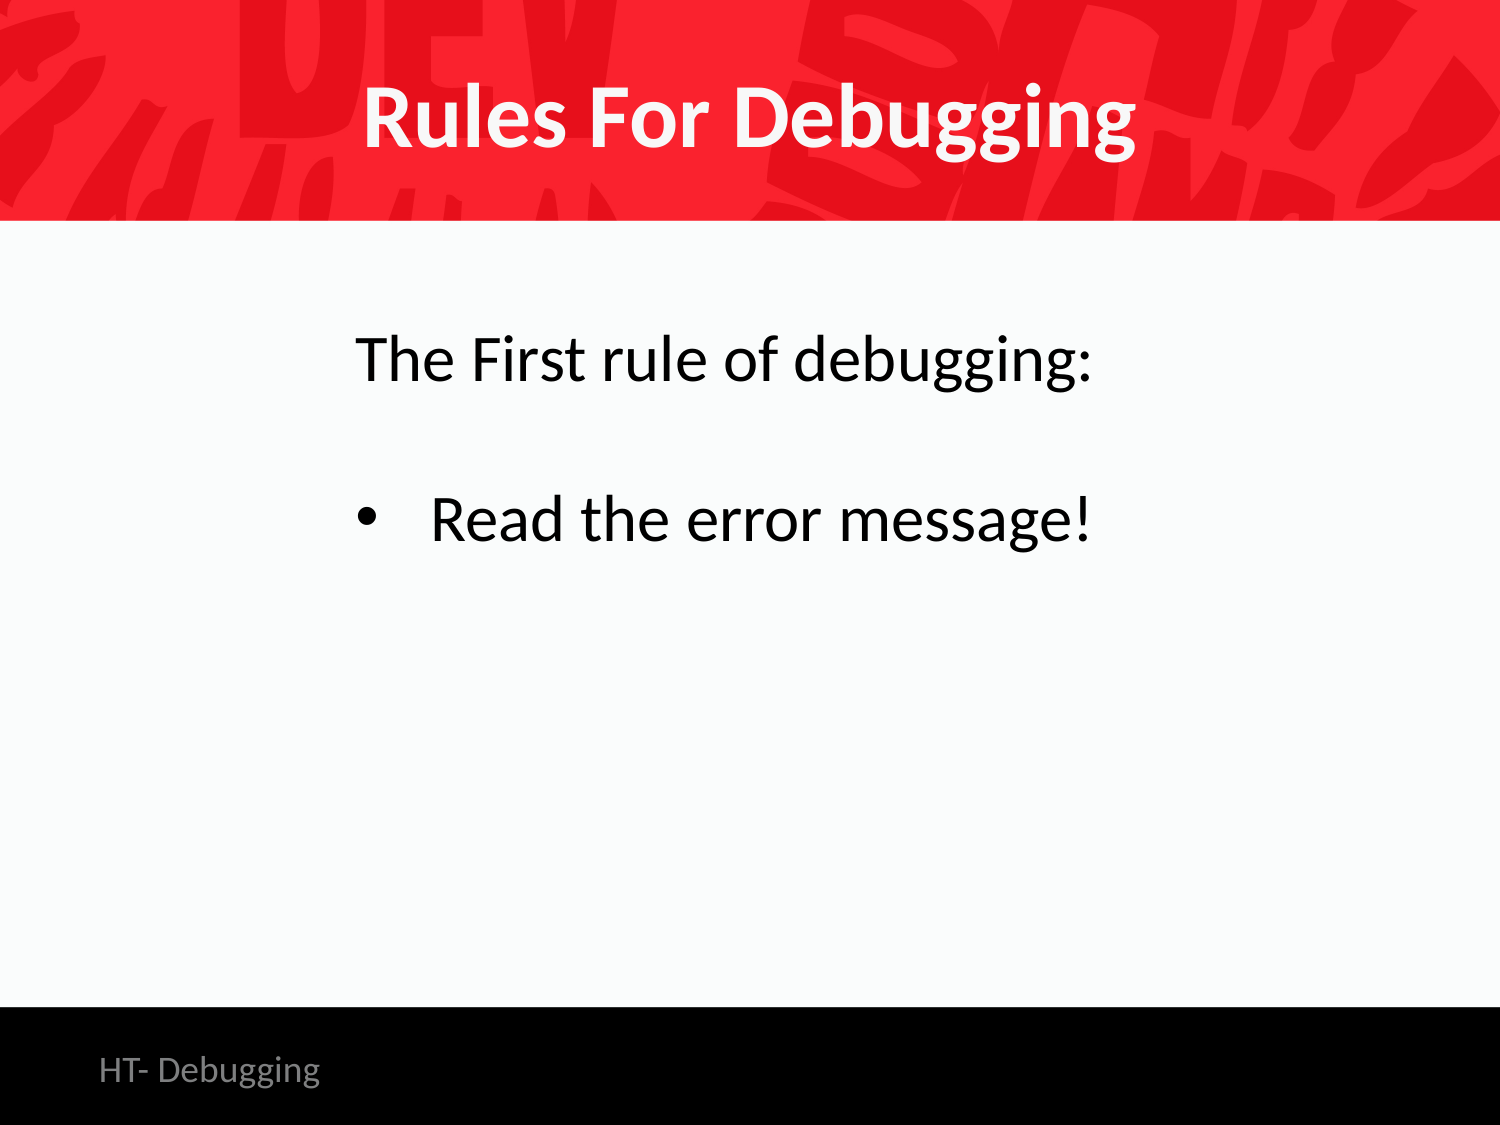

# Rules For Debugging
The First rule of debugging:

Read the error message!

HT- Debugging